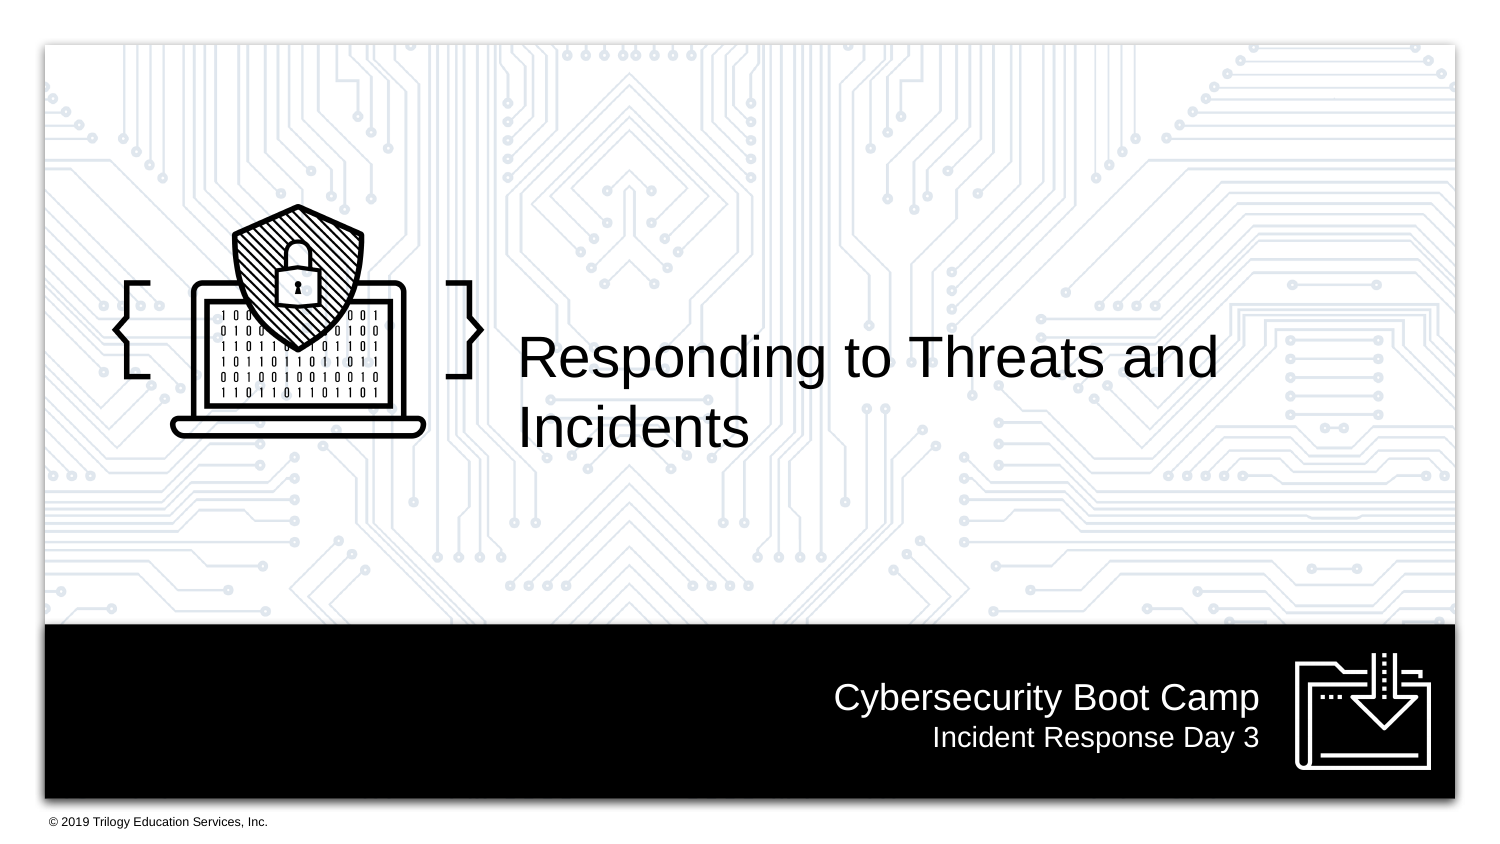

Responding to Threats and Incidents
# Incident Response Day 3